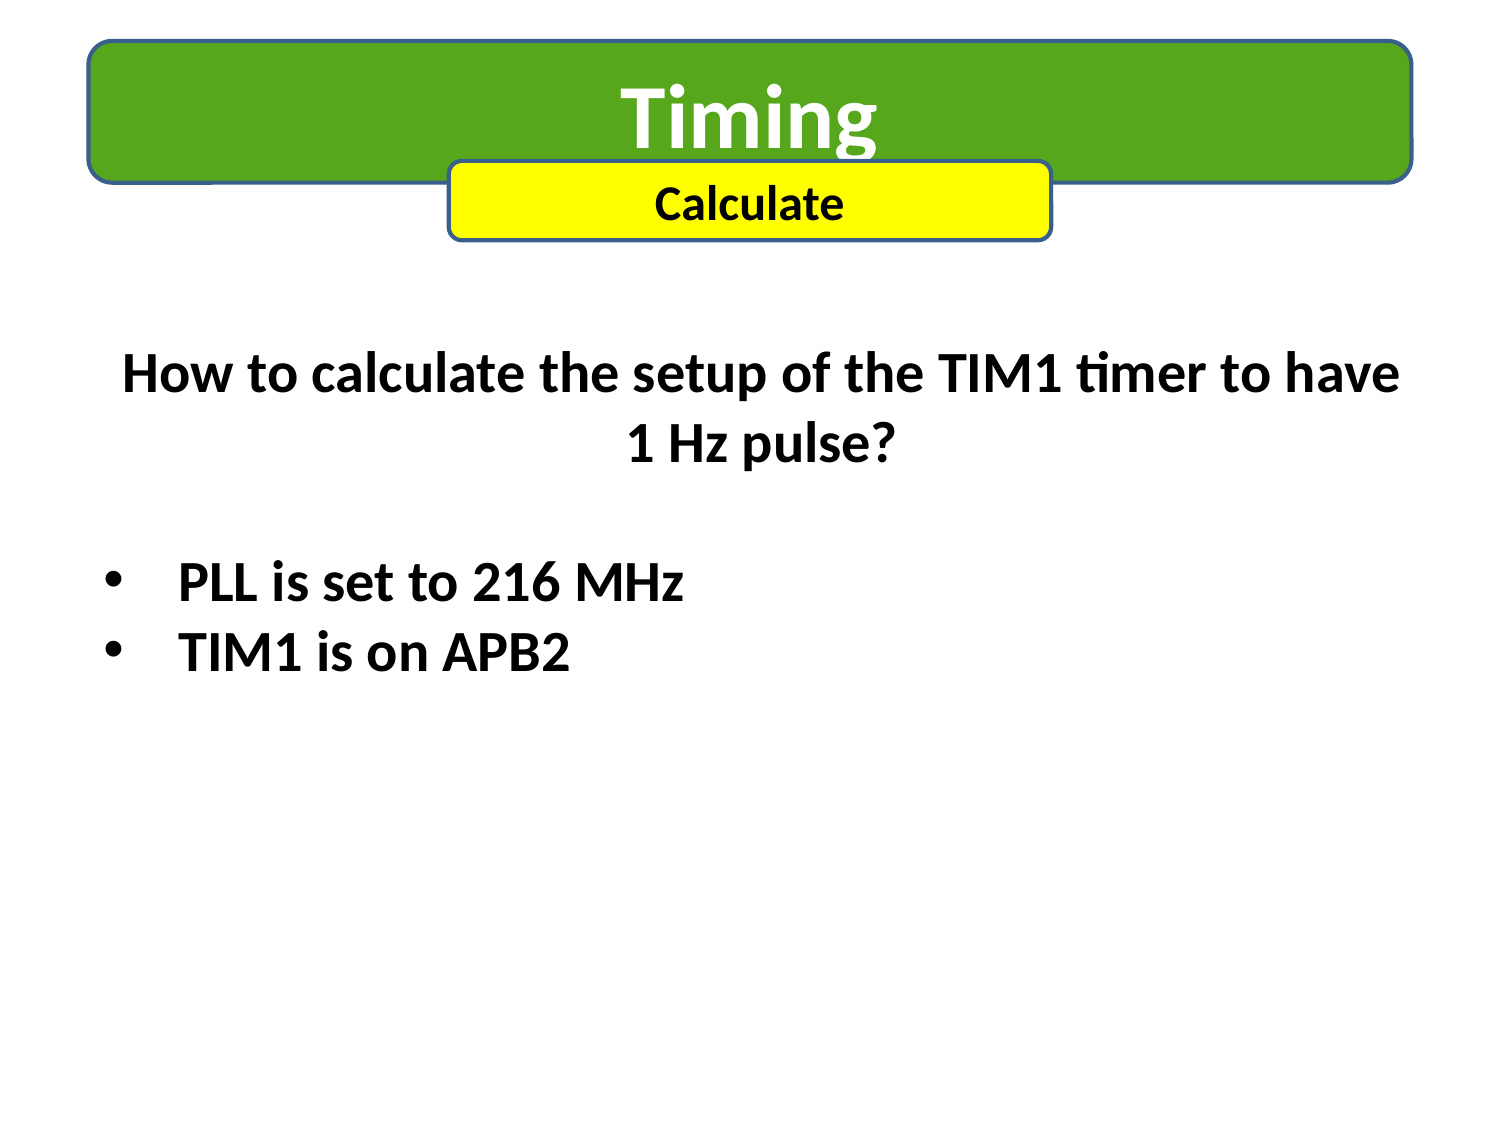

Timing
Calculate
How to calculate the setup of the TIM1 timer to have 1 Hz pulse?

PLL is set to 216 MHz
TIM1 is on APB2